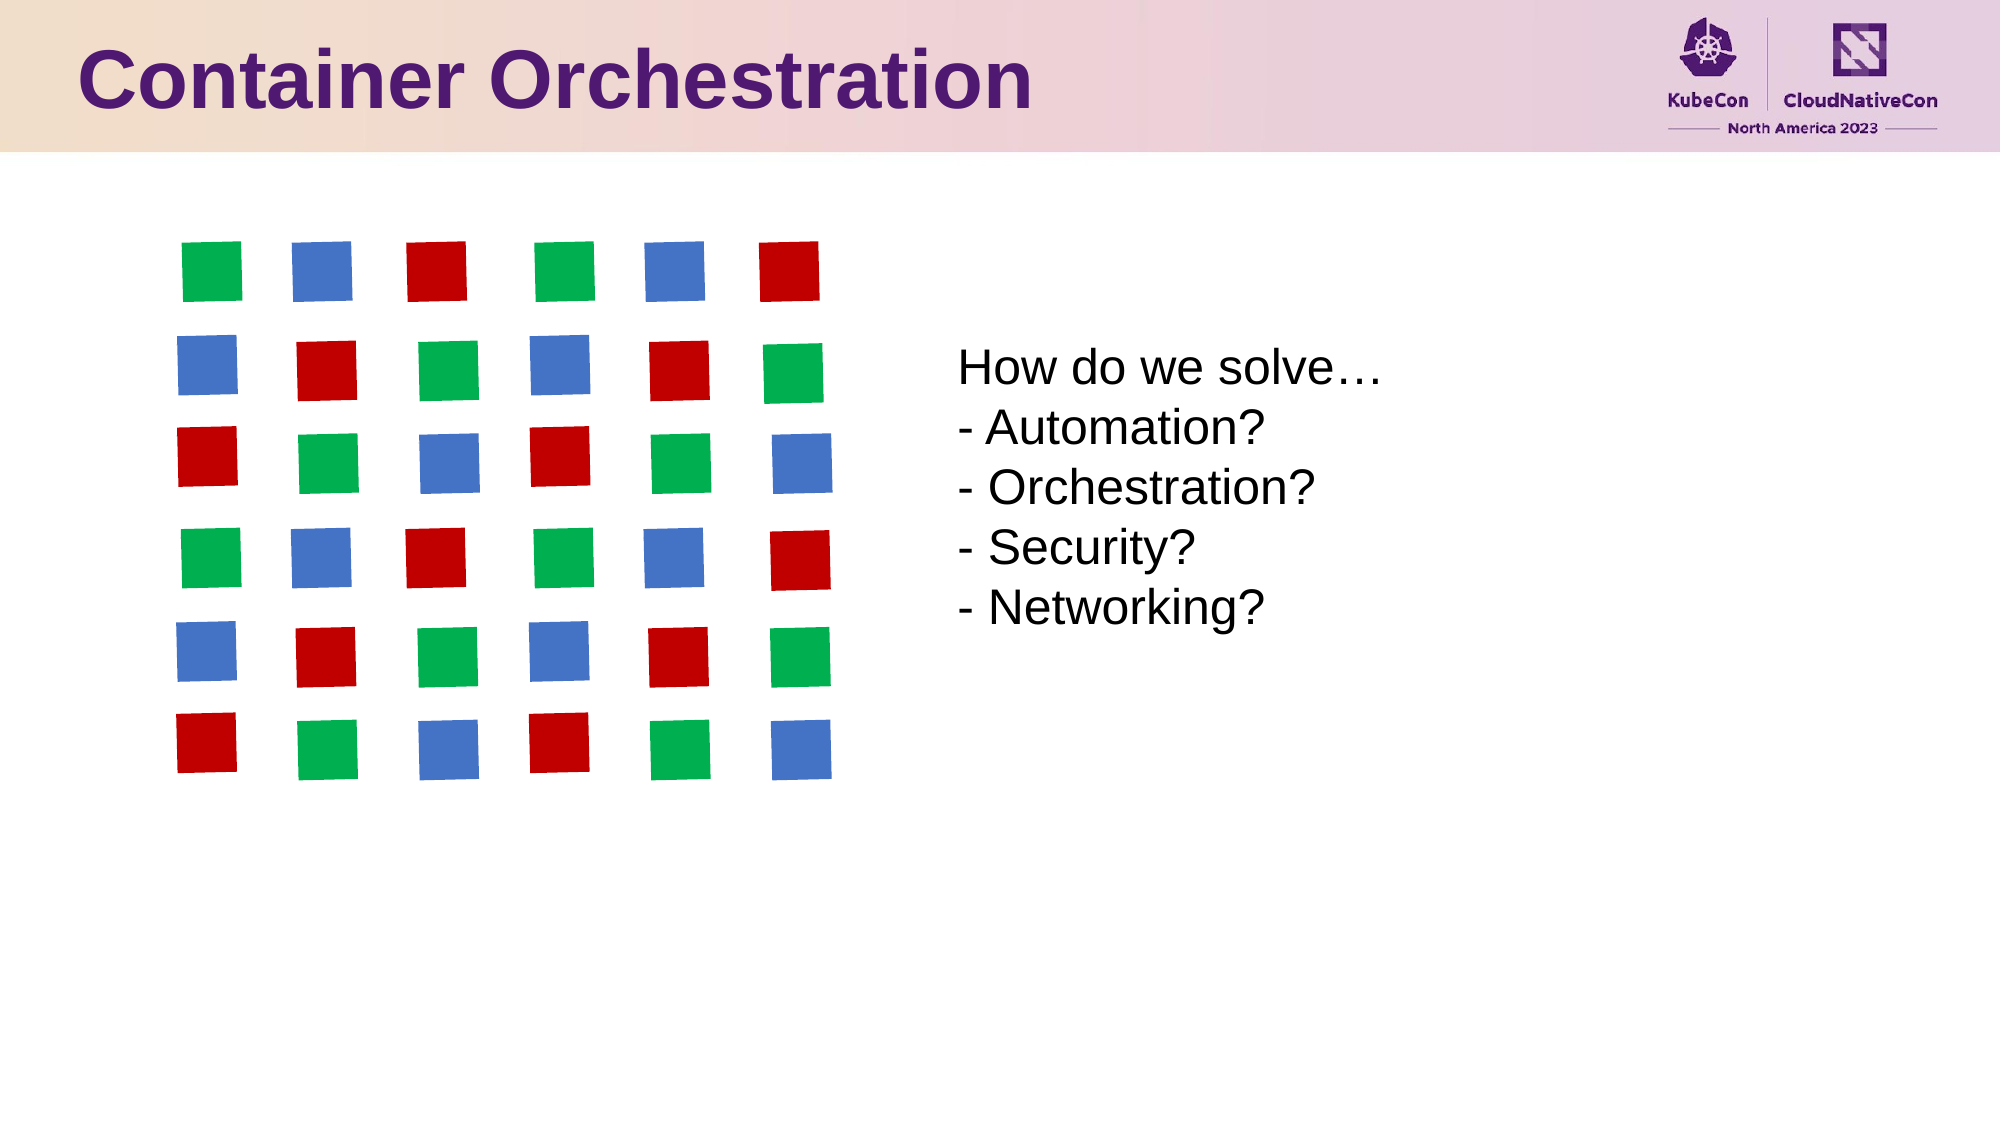

Container Orchestration

How do we solve…
- Automation?
- Orchestration?
- Security?
- Networking?